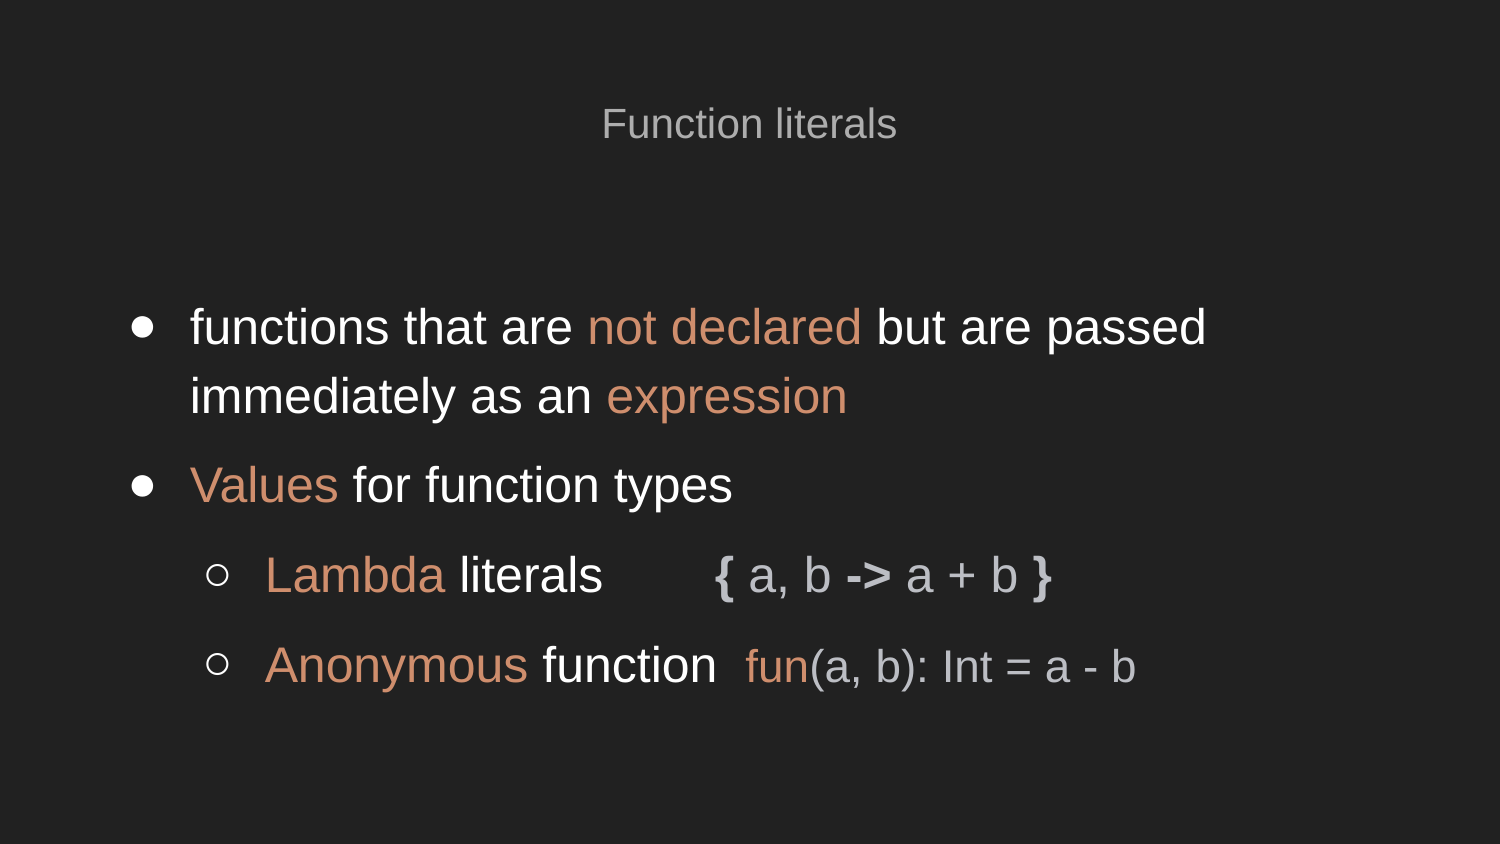

Function literals
functions that are not declared but are passed immediately as an expression
Values for function types
Lambda literals	{ a, b -> a + b }
Anonymous function  fun(a, b): Int = a - b